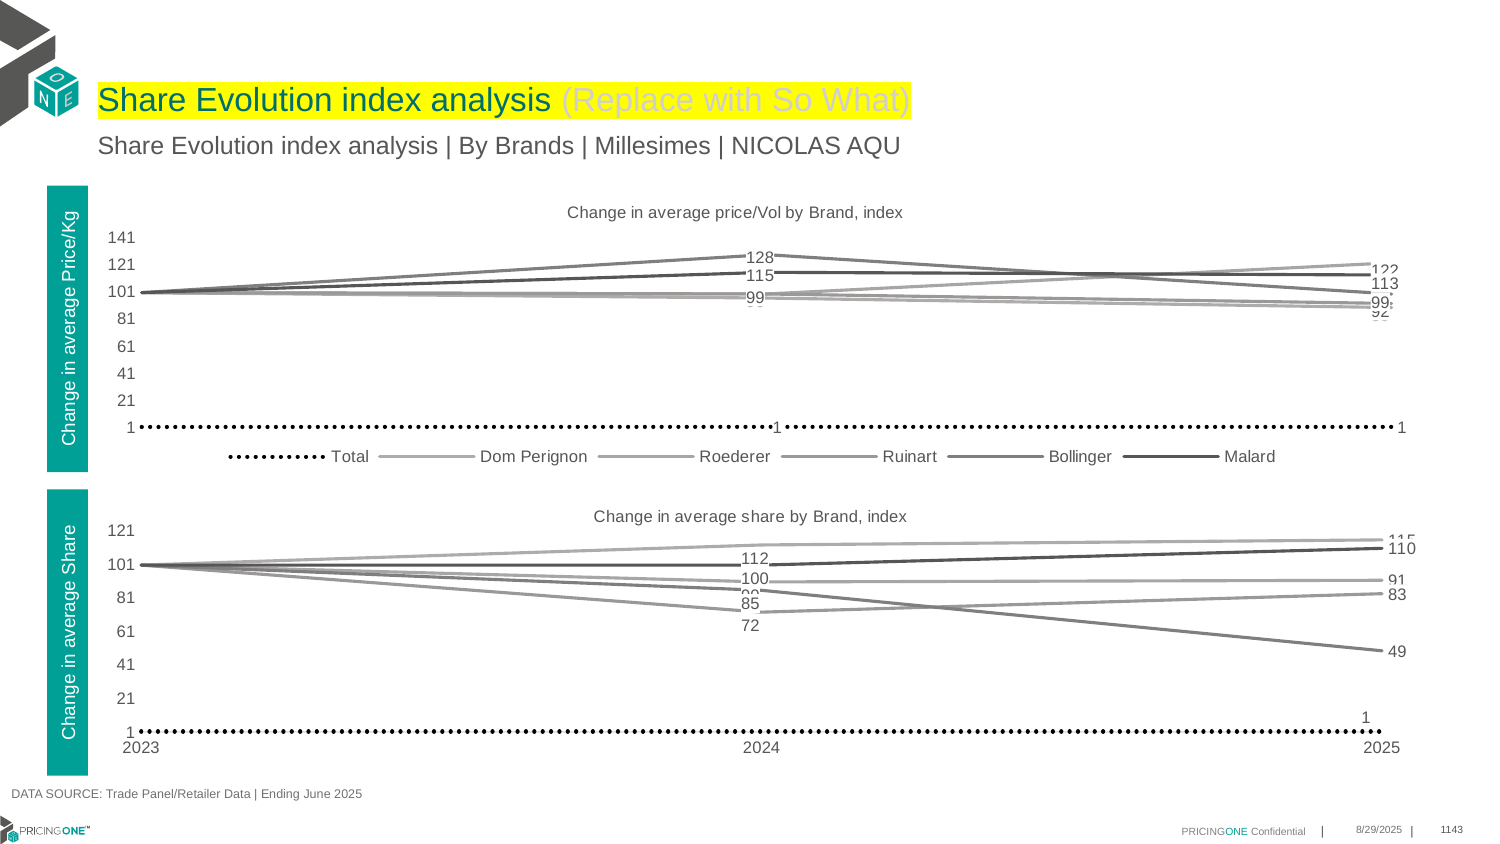

# Share Evolution index analysis (Replace with So What)
Share Evolution index analysis | By Brands | Millesimes | NICOLAS AQU

### Chart: Change in average price/Vol by Brand, index

| Category | Total | Dom Perignon | Roederer | Ruinart | Bollinger | Malard |
|---|---|---|---|---|---|---|
| 2023 | 1.0 | 100.0 | 100.0 | 100.0 | 100.0 | 100.0 |
| 2024 | 1.0908680163247517 | 96.0 | 99.0 | 99.0 | 128.0 | 115.0 |
| 2025 | 1.0249046025282995 | 89.0 | 122.0 | 92.0 | 99.0 | 113.0 |
Change in average Price/Kg

### Chart: Change in average share by Brand, index

| Category | Total | Dom Perignon | Roederer | Ruinart | Bollinger | Malard |
|---|---|---|---|---|---|---|
| 2023 | 1.0 | 100.0 | 100.0 | 100.0 | 100.0 | 100.0 |
| 2024 | 1.0 | 112.0 | 90.0 | 72.0 | 85.0 | 100.0 |
| 2025 | 1.0 | 115.0 | 91.0 | 83.0 | 49.0 | 110.0 |
Change in average Share
DATA SOURCE: Trade Panel/Retailer Data | Ending June 2025

8/29/2025
1143